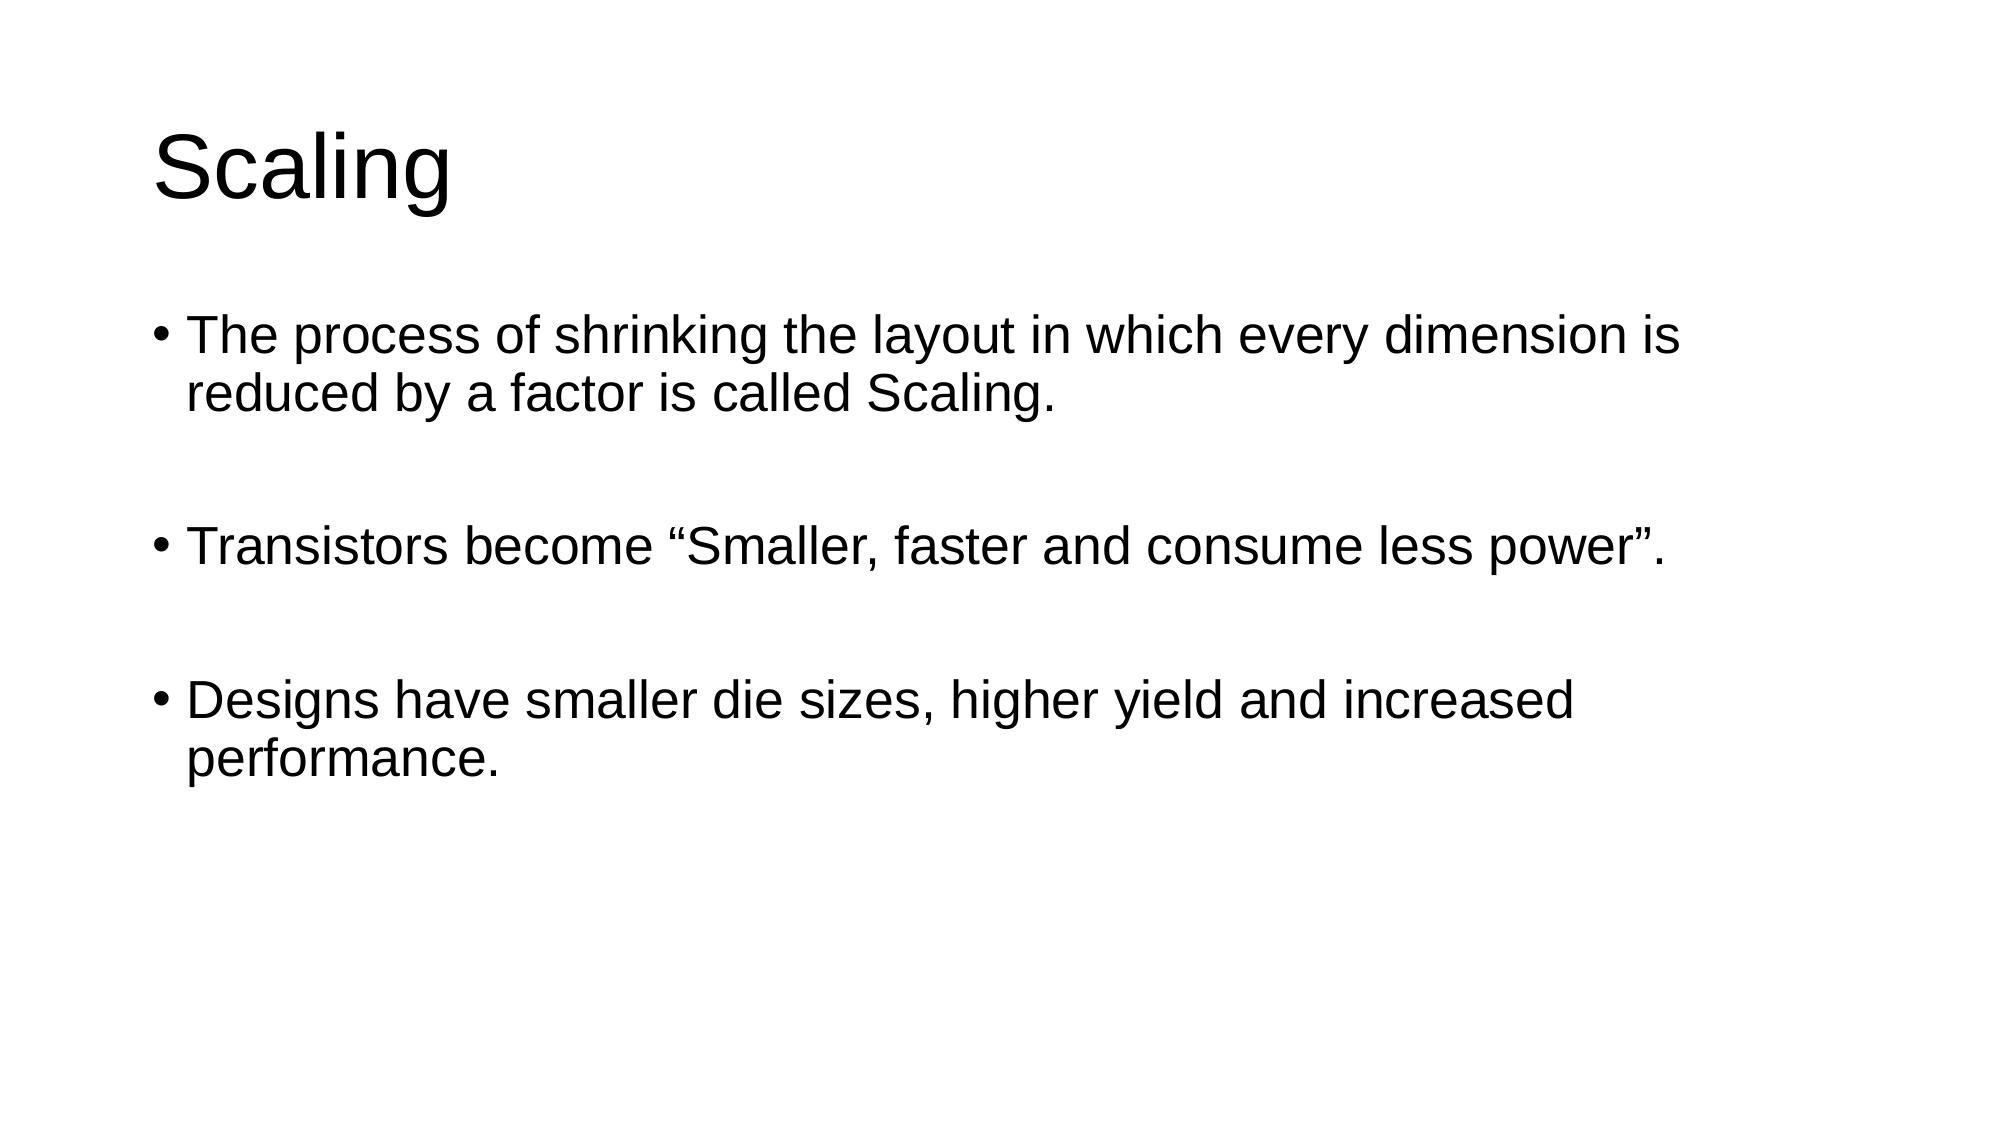

# Scaling
The process of shrinking the layout in which every dimension is reduced by a factor is called Scaling.

Transistors become “Smaller, faster and consume less power”.

Designs have smaller die sizes, higher yield and increased performance.